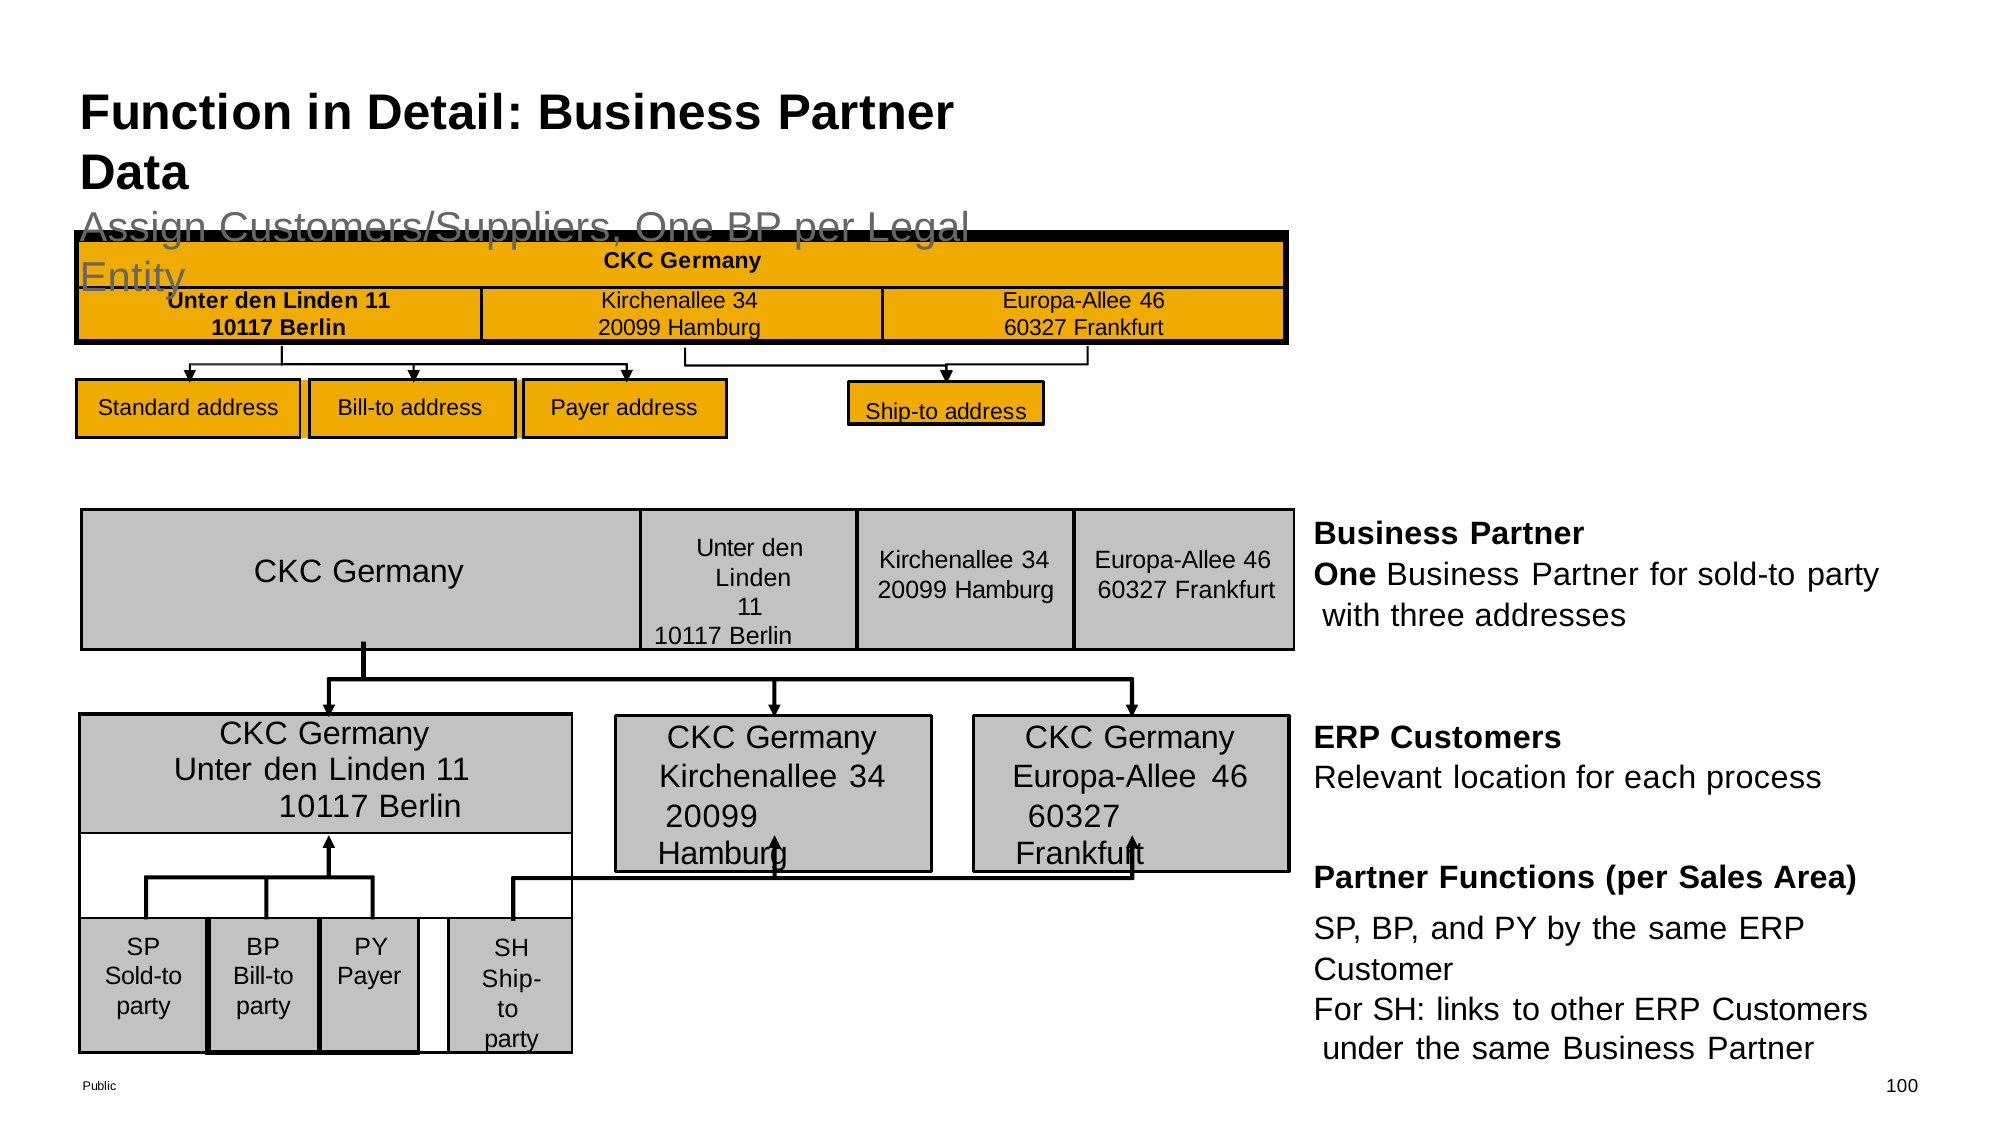

# Function in Detail: Business Partner Data
Assign Customers/Suppliers, One BP per Legal Entity
| CKC Germany |  |  |
| --- | --- | --- |
| Unter den Linden 11 10117 Berlin | Kirchenallee 34 20099 Hamburg | Europa-Allee 46 60327 Frankfurt |

| Standard address |  | Bill-to address |  | Payer address |
| --- | --- | --- | --- | --- |
Ship-to address
| CKC Germany | Unter den Linden 11 10117 Berlin | Kirchenallee 34 20099 Hamburg | Europa-Allee 46 60327 Frankfurt |
| --- | --- | --- | --- |
Business Partner
One Business Partner for sold-to party  with three addresses

ERP Customers
Relevant location for each process
| CKC Germany Unter den Linden 11 10117 Berlin |  |  |  |  |
| --- | --- | --- | --- | --- |
|  |  |  |  |  |
| SP Sold-to party | BP Bill-to party | PY Payer |  | SH Ship-to party |
CKC Germany  Kirchenallee 34
20099 Hamburg
CKC Germany  Europa-Allee 46
60327 Frankfurt

Partner Functions (per Sales Area)
SP, BP, and PY by the same ERP  Customer
For SH: links to other ERP Customers  under the same Business Partner
100
Public